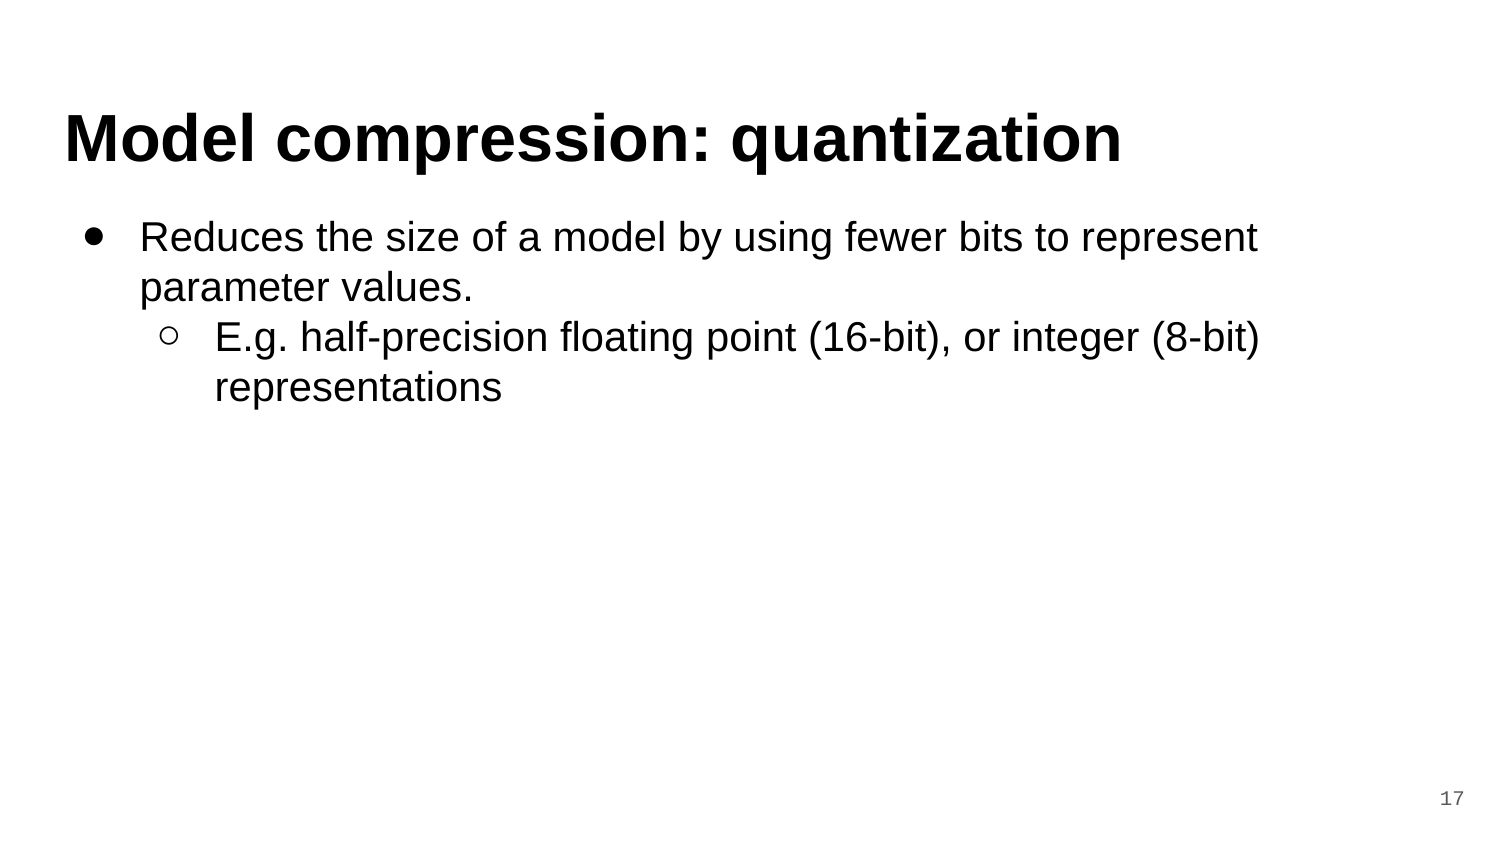

Model compression: quantization
Reduces the size of a model by using fewer bits to represent parameter values.
E.g. half-precision floating point (16-bit), or integer (8-bit) representations

17